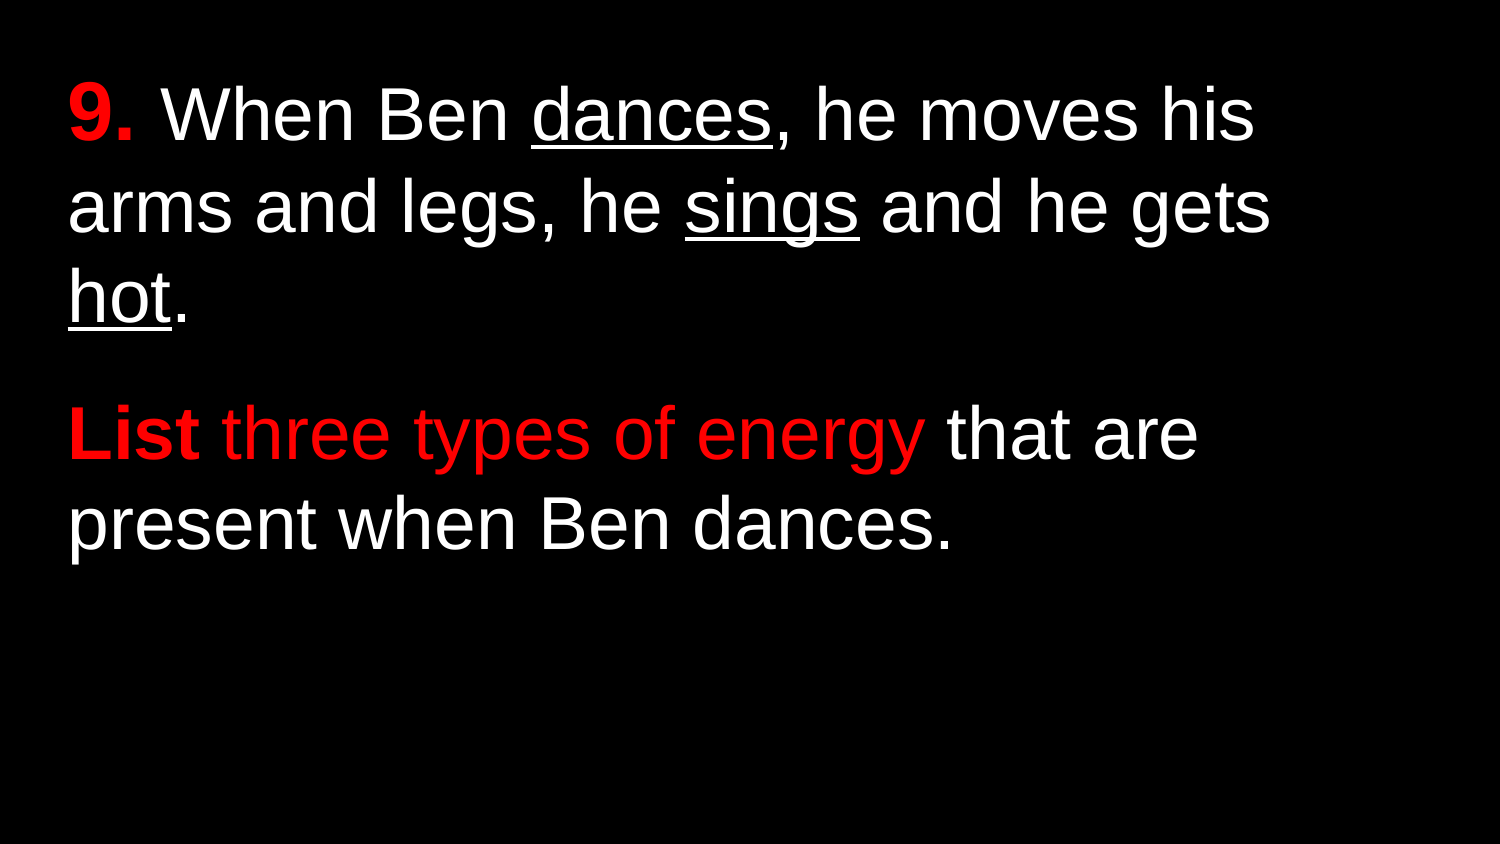

9. When Ben dances, he moves his arms and legs, he sings and he gets hot.

List three types of energy that are present when Ben dances.